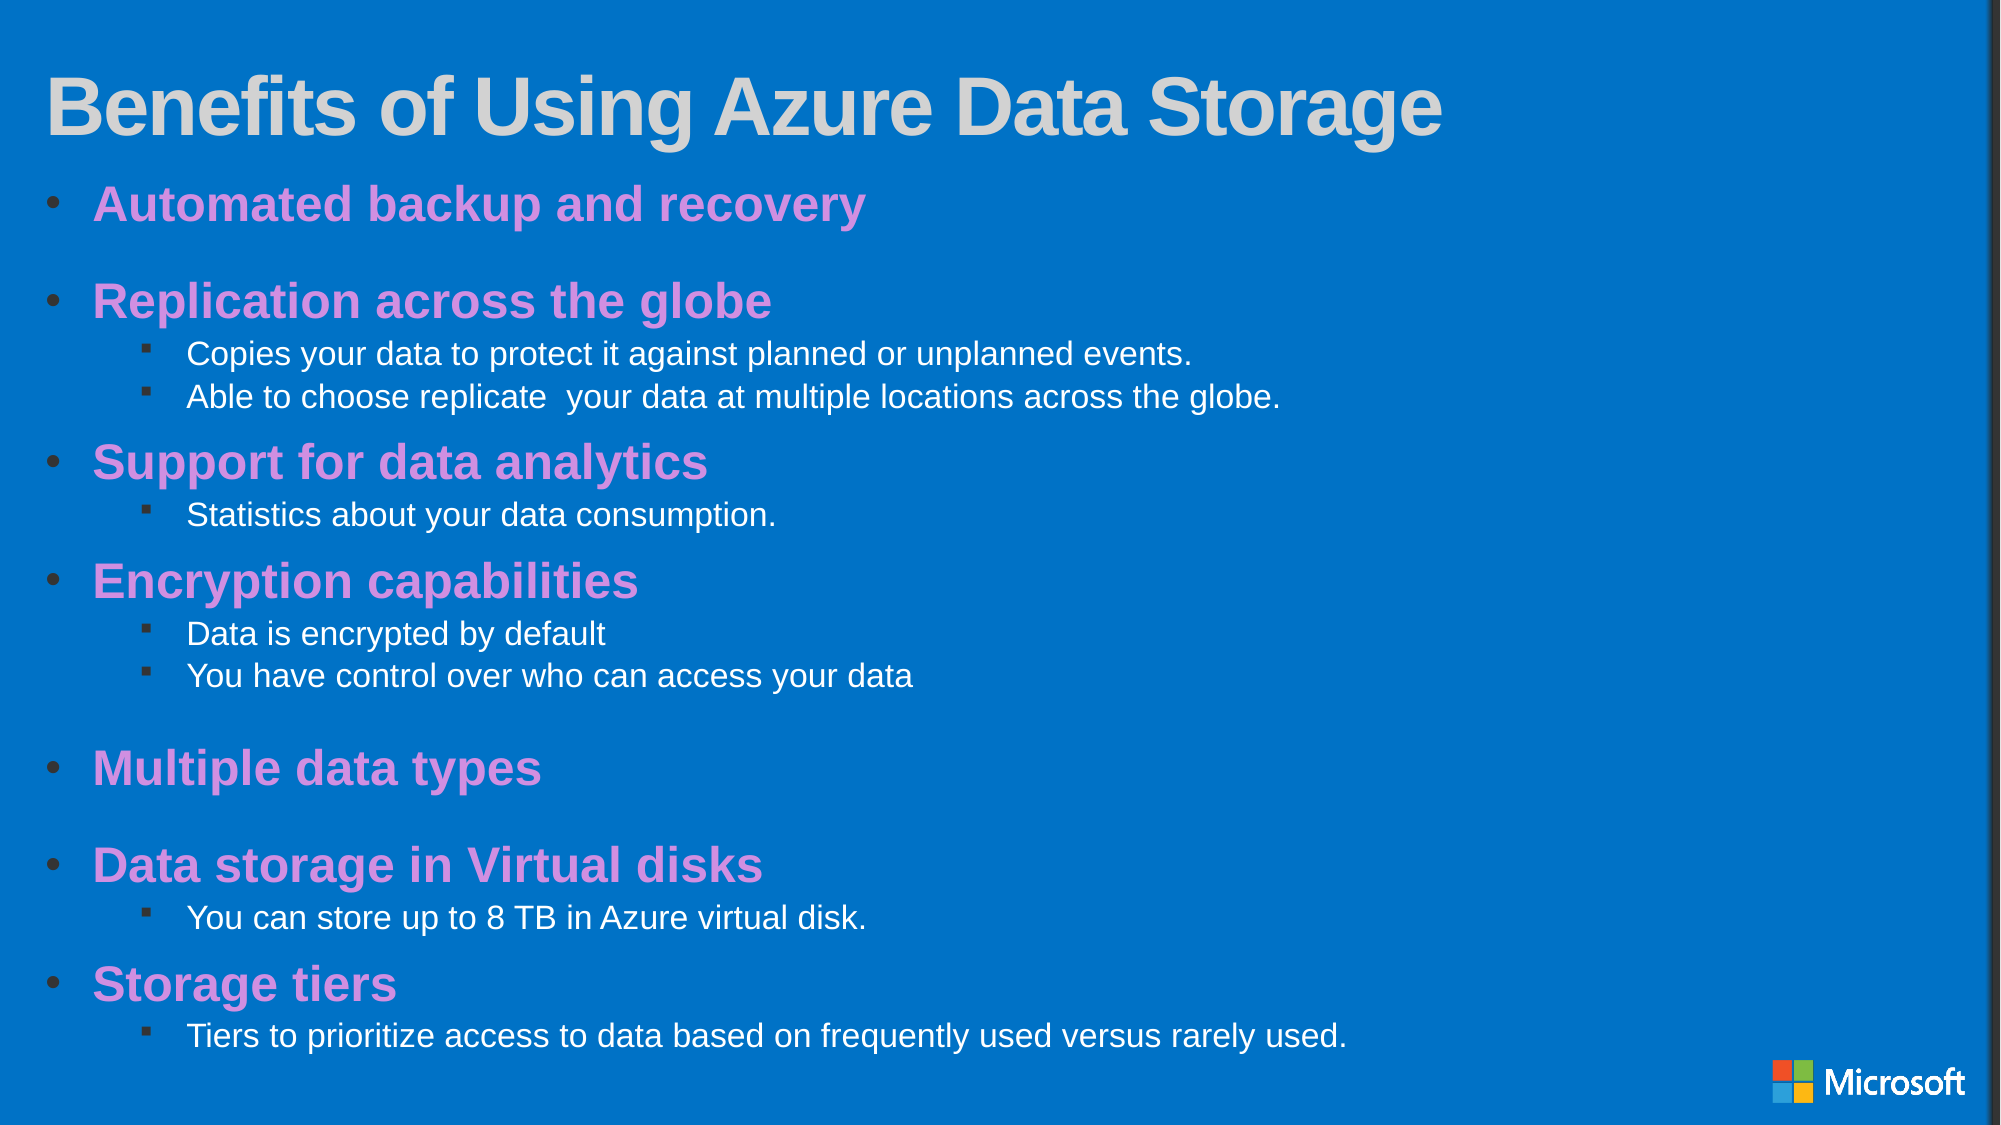

# Benefits of Using Azure Data Storage
Automated backup and recovery

Replication across the globe
Copies your data to protect it against planned or unplanned events.
Able to choose replicate  your data at multiple locations across the globe.

Support for data analytics
Statistics about your data consumption.

Encryption capabilities
Data is encrypted by default
You have control over who can access your data

Multiple data types

Data storage in Virtual disks
You can store up to 8 TB in Azure virtual disk.

Storage tiers
Tiers to prioritize access to data based on frequently used versus rarely used.